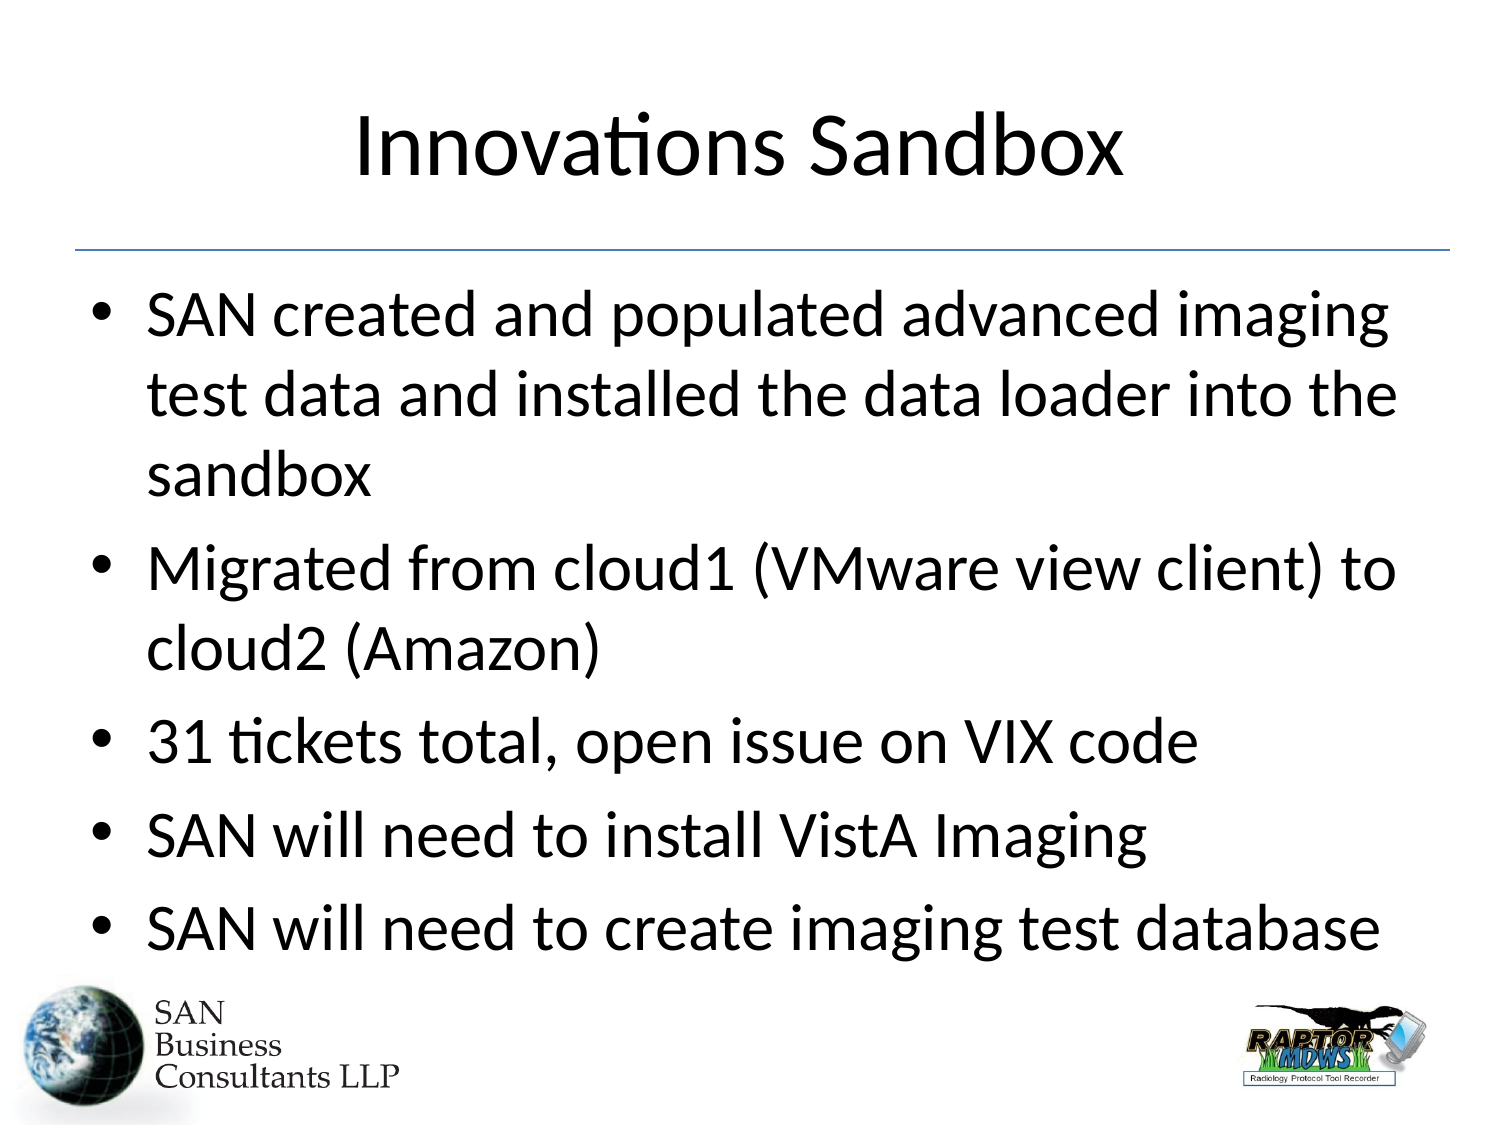

# Innovations Sandbox
SAN created and populated advanced imaging test data and installed the data loader into the sandbox
Migrated from cloud1 (VMware view client) to cloud2 (Amazon)
31 tickets total, open issue on VIX code
SAN will need to install VistA Imaging
SAN will need to create imaging test database